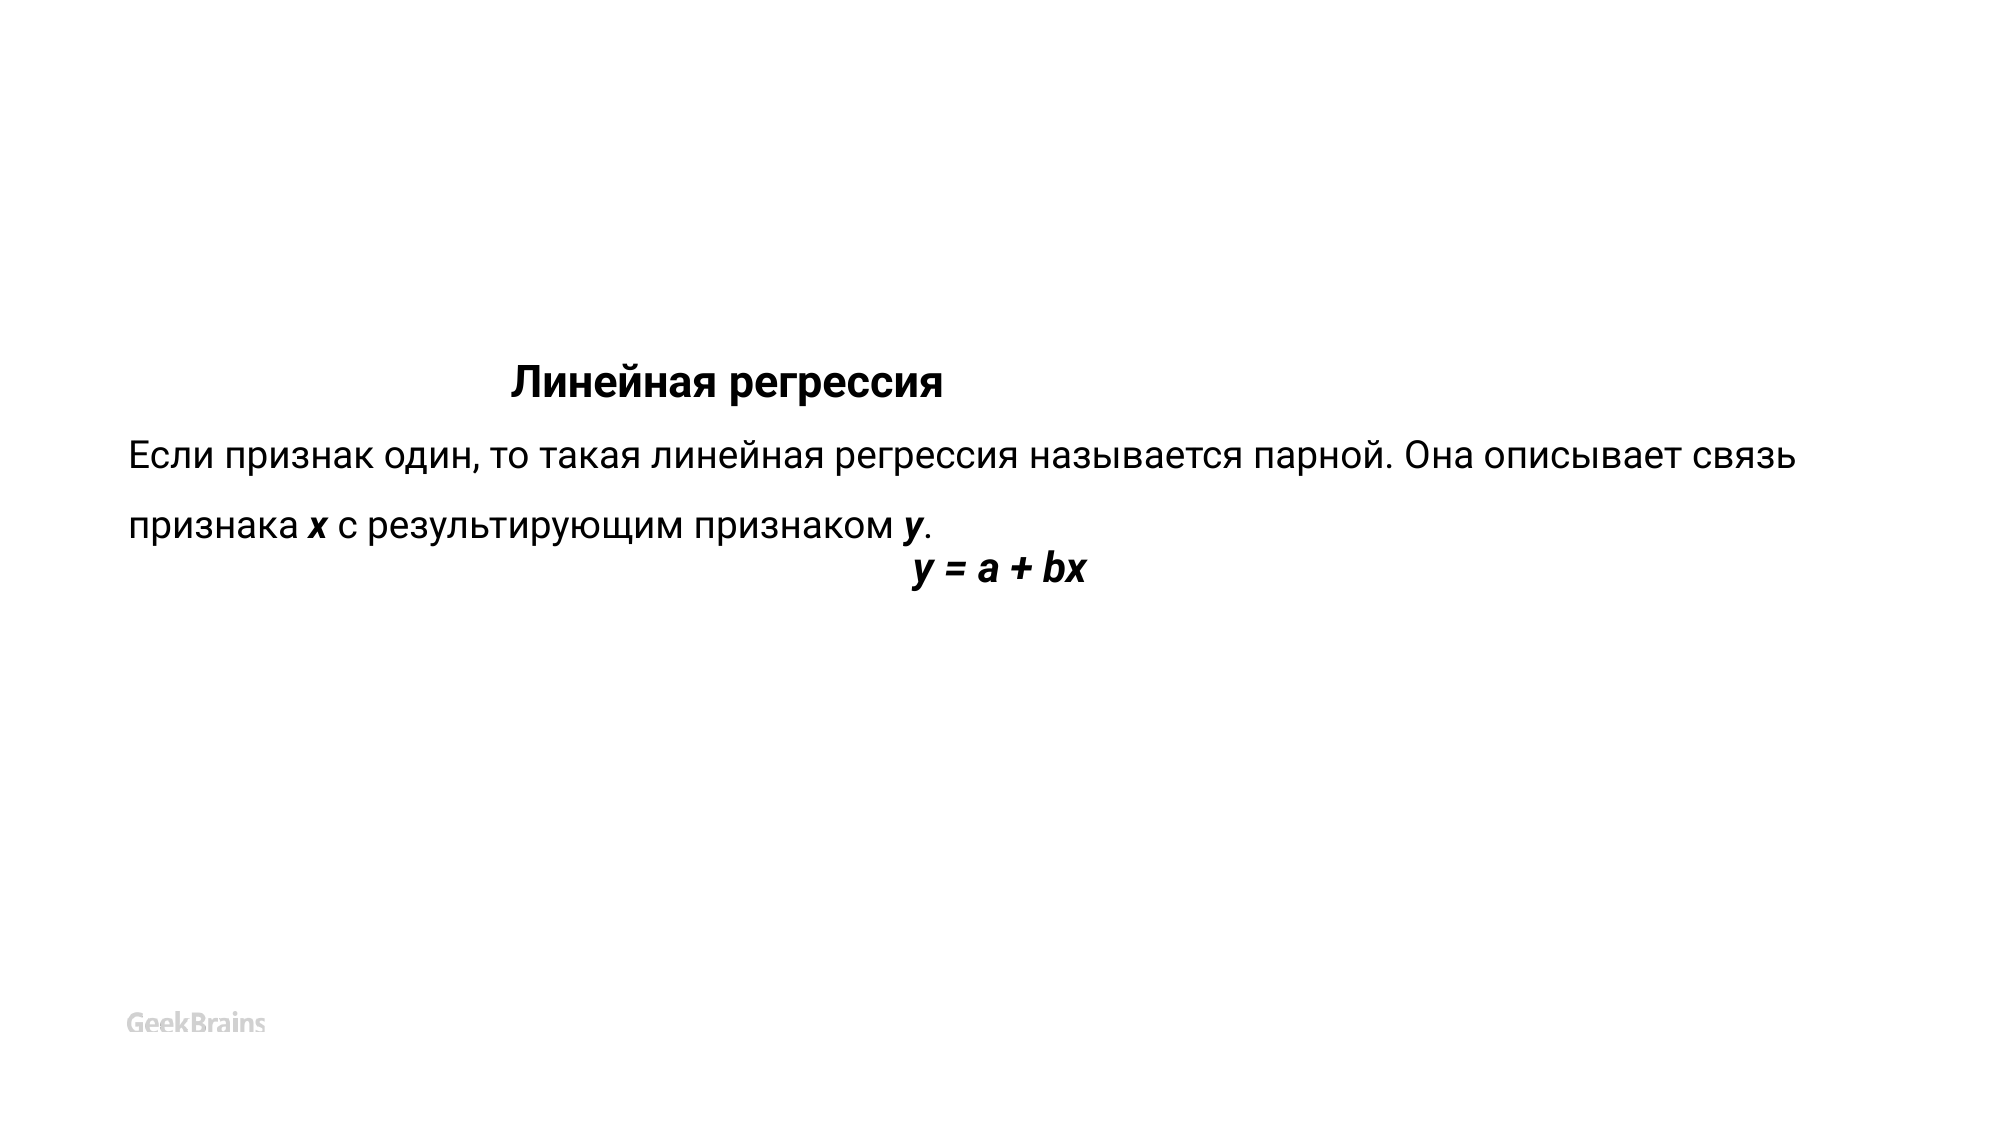

# Линейная регрессия Если признак один, то такая линейная регрессия называется парной. Она описывает связь признака x с результирующим признаком y.
y = a + bx